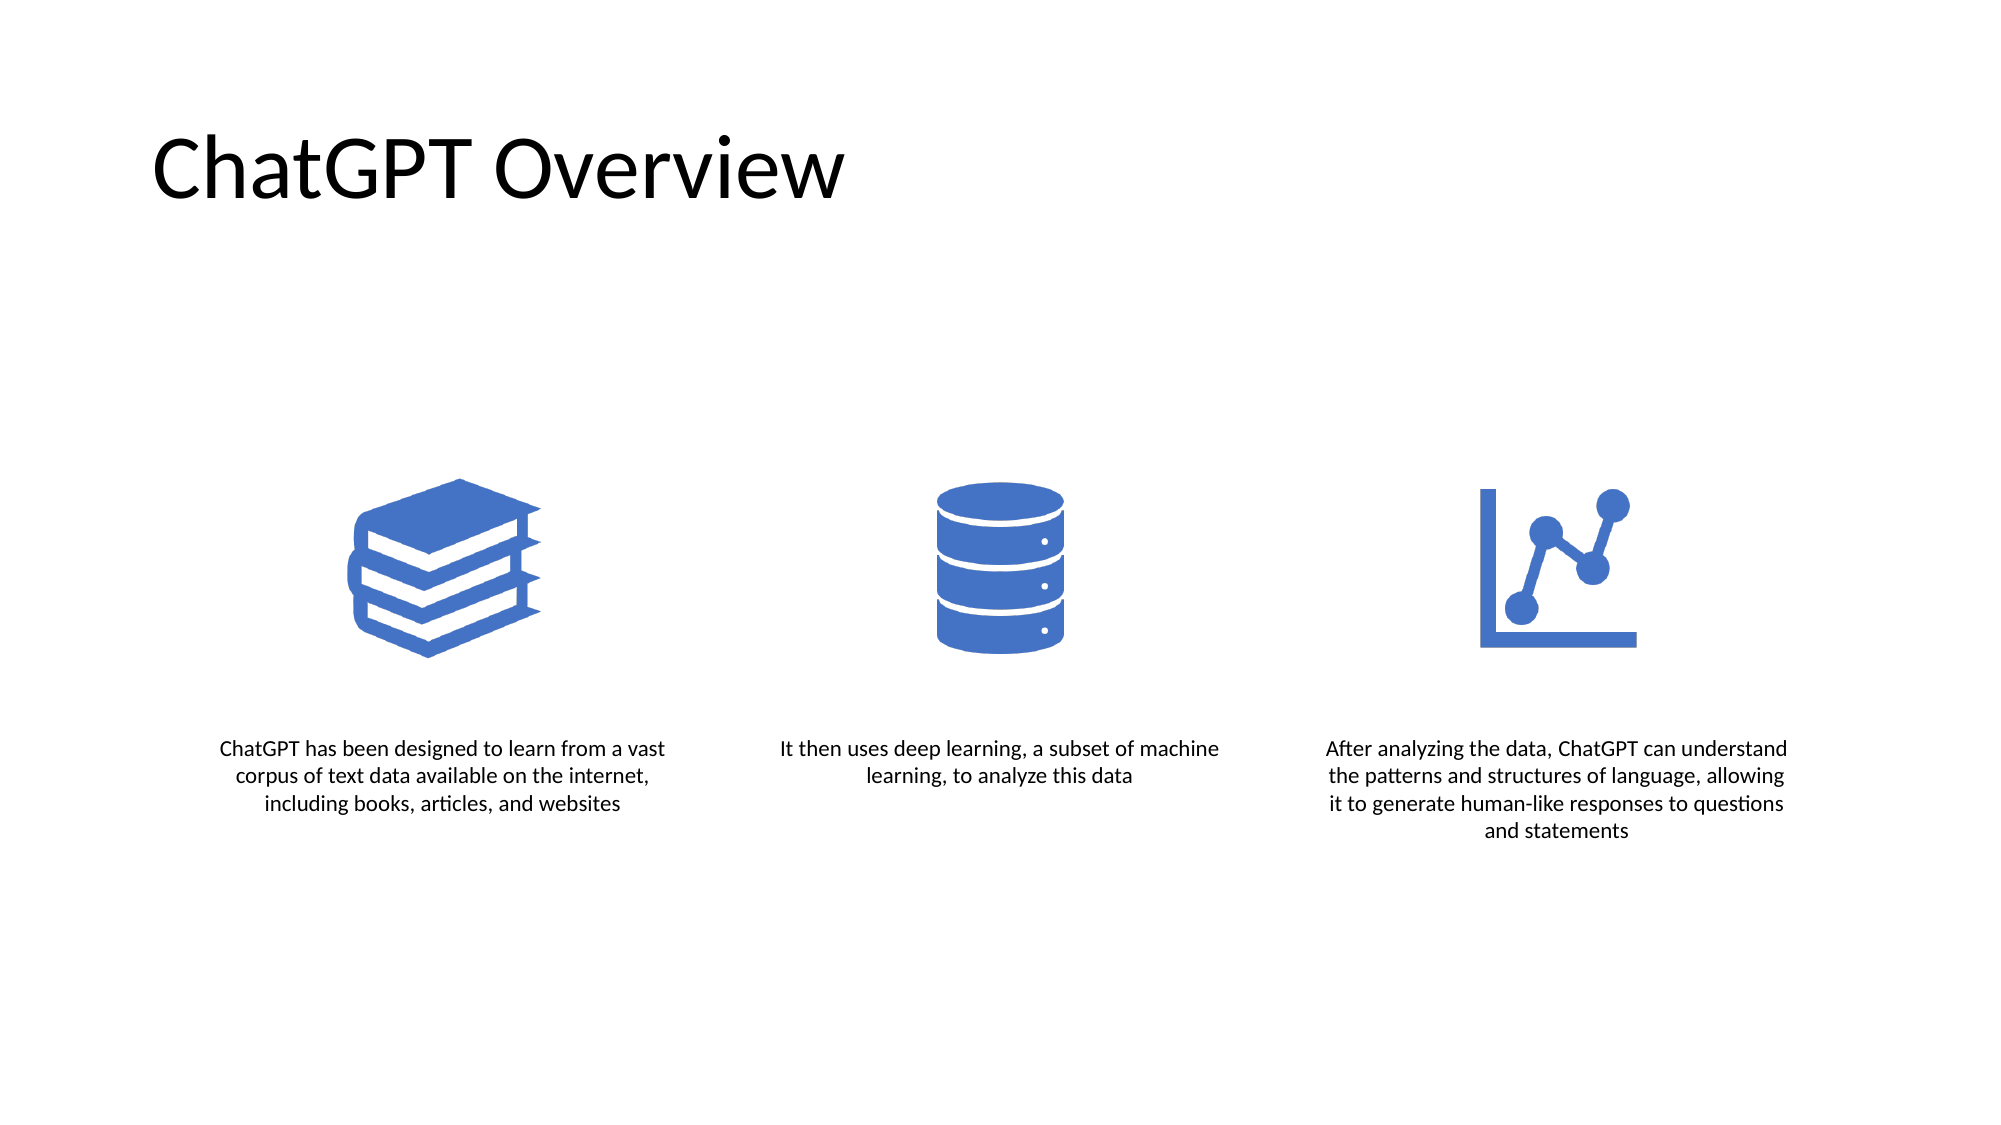

# ChatGPT Overview
ChatGPT has been designed to learn from a vast corpus of text data available on the internet, including books, articles, and websites
It then uses deep learning, a subset of machine learning, to analyze this data
After analyzing the data, ChatGPT can understand the patterns and structures of language, allowing it to generate human-like responses to questions and statements